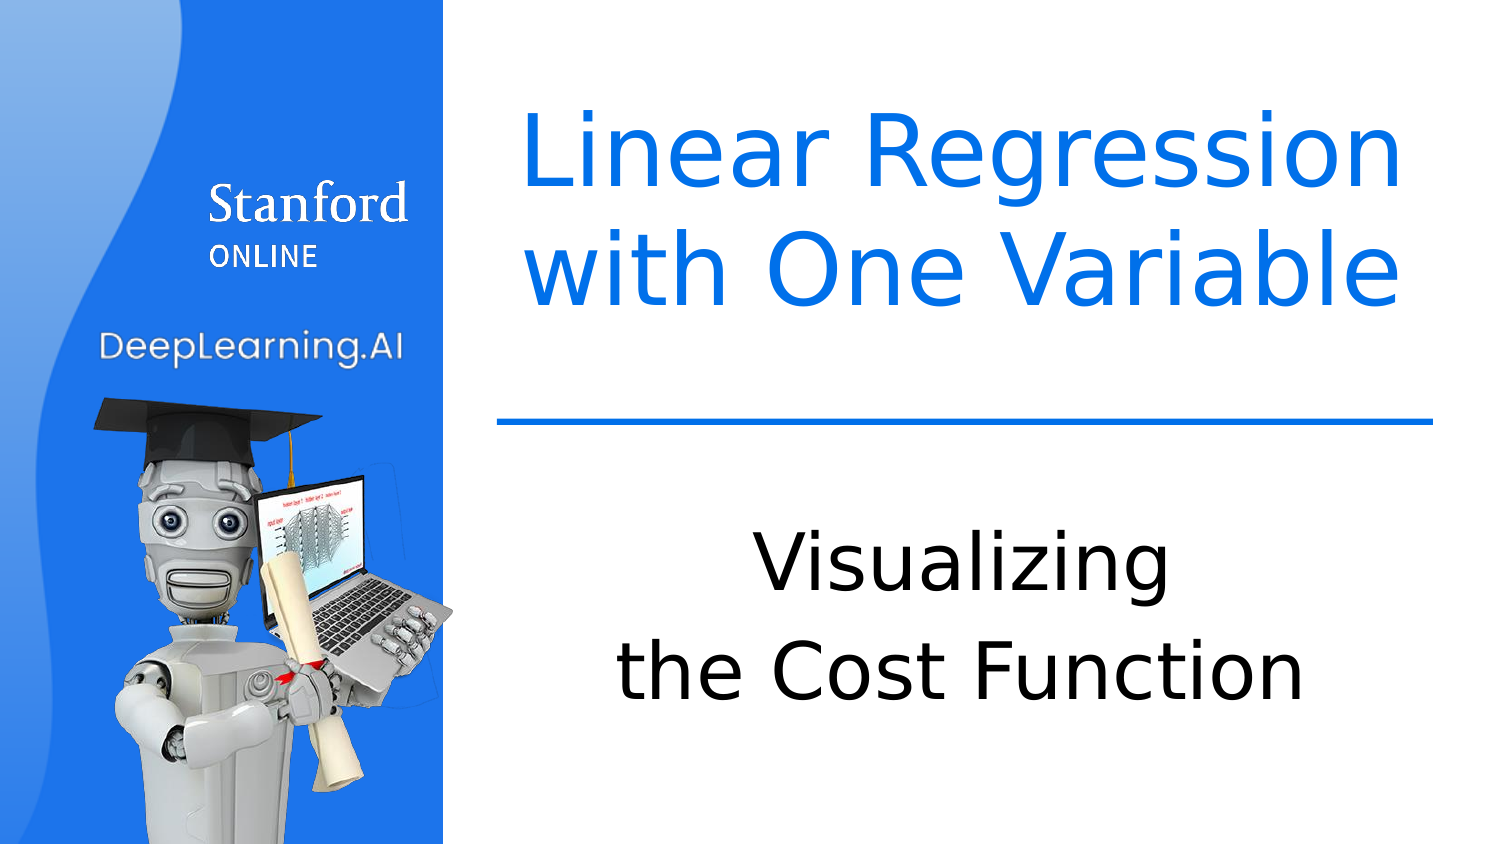

# Linear Regression with One Variable
Visualizing the Cost Function